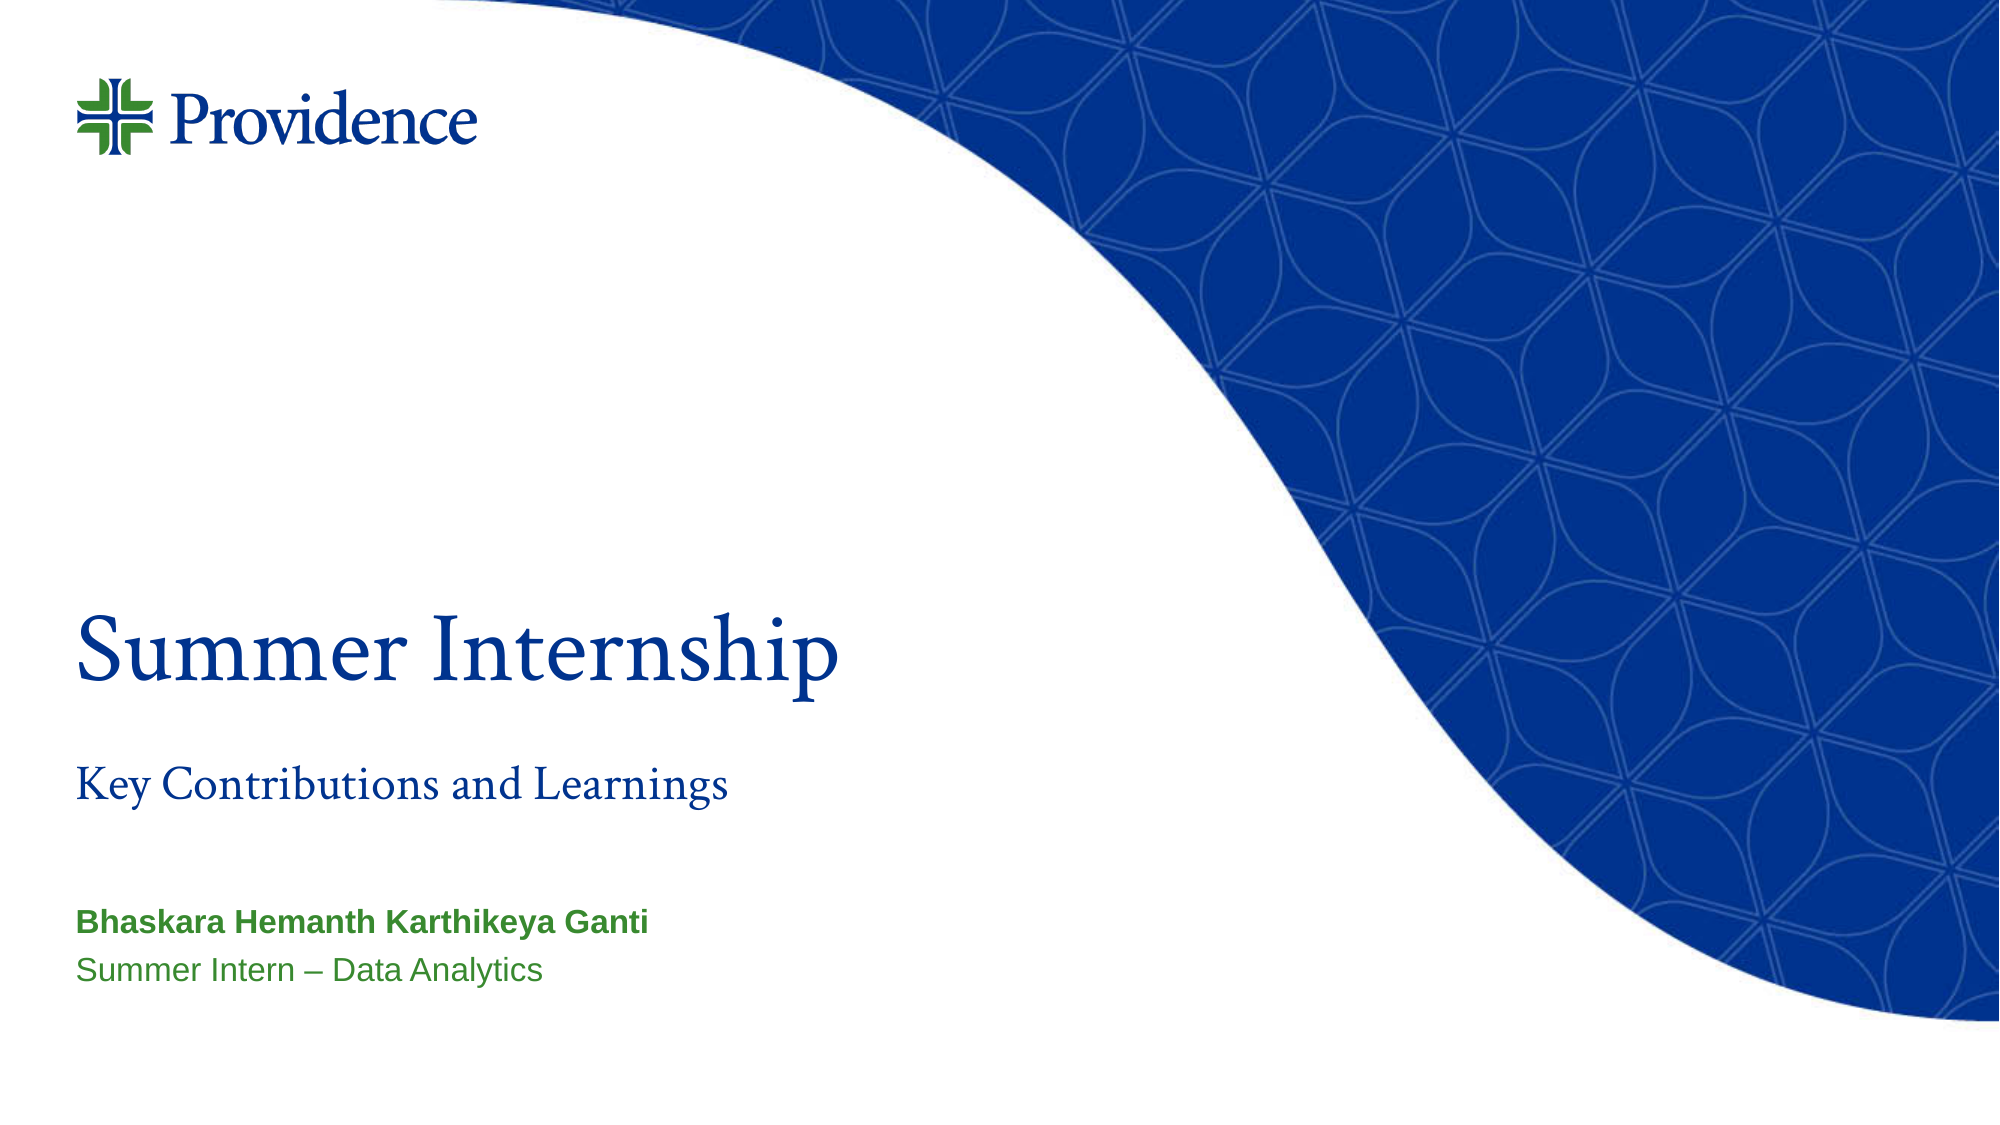

# Summer Internship Key Contributions and Learnings
Bhaskara Hemanth Karthikeya Ganti
Summer Intern – Data Analytics